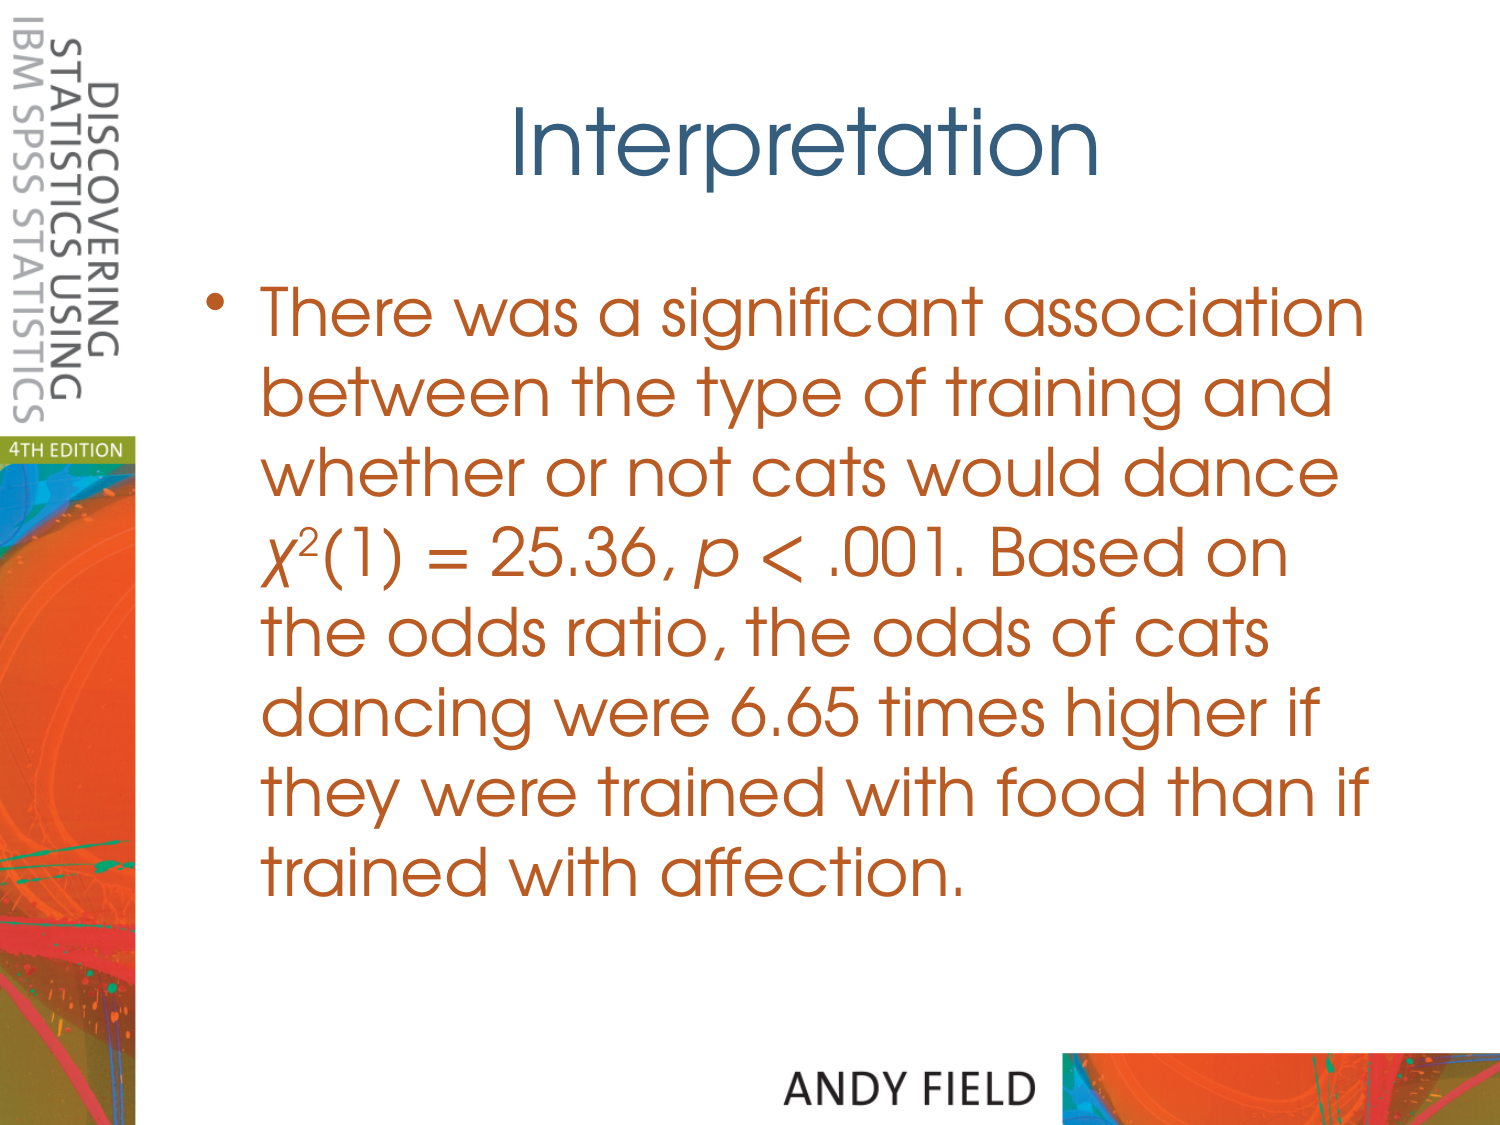

# Interpretation
There was a significant association between the type of training and whether or not cats would dance χ2(1) = 25.36, p < .001. Based on the odds ratio, the odds of cats dancing were 6.65 times higher if they were trained with food than if trained with affection.